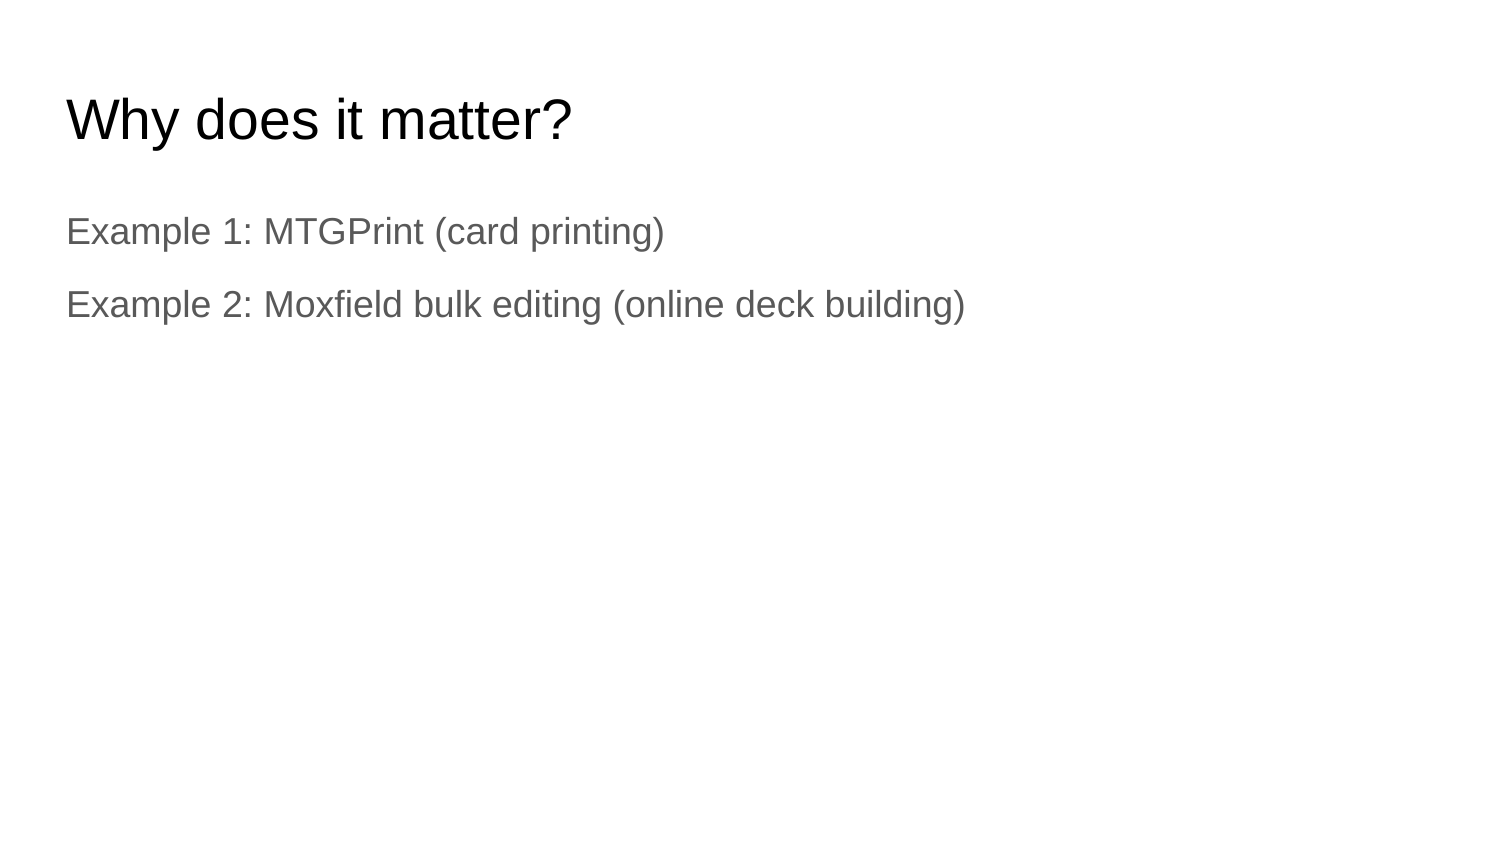

# Why does it matter?
Example 1: MTGPrint (card printing)
Example 2: Moxfield bulk editing (online deck building)